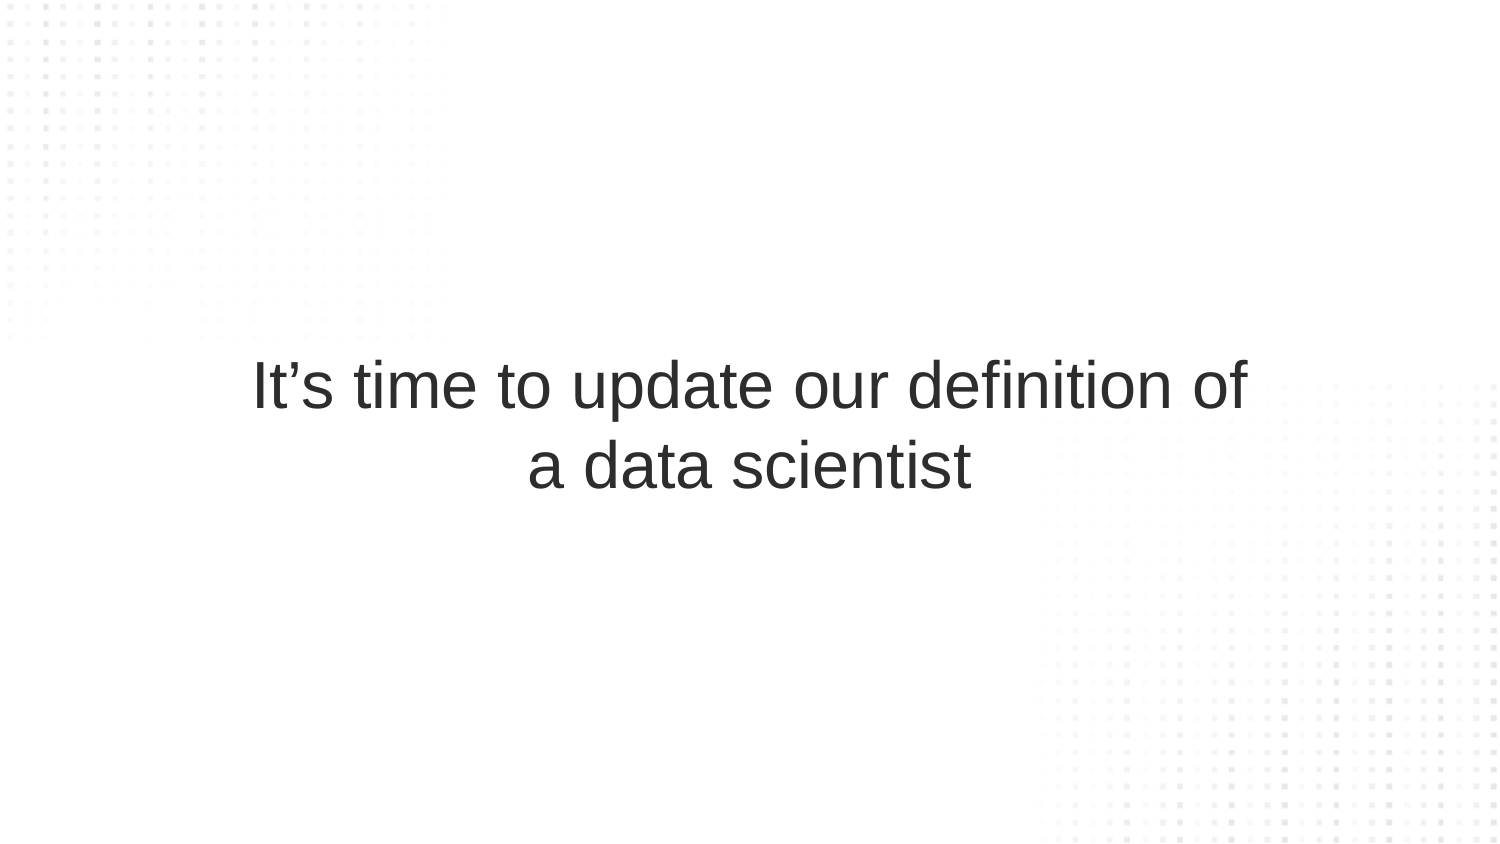

It’s time to update our definition of a data scientist